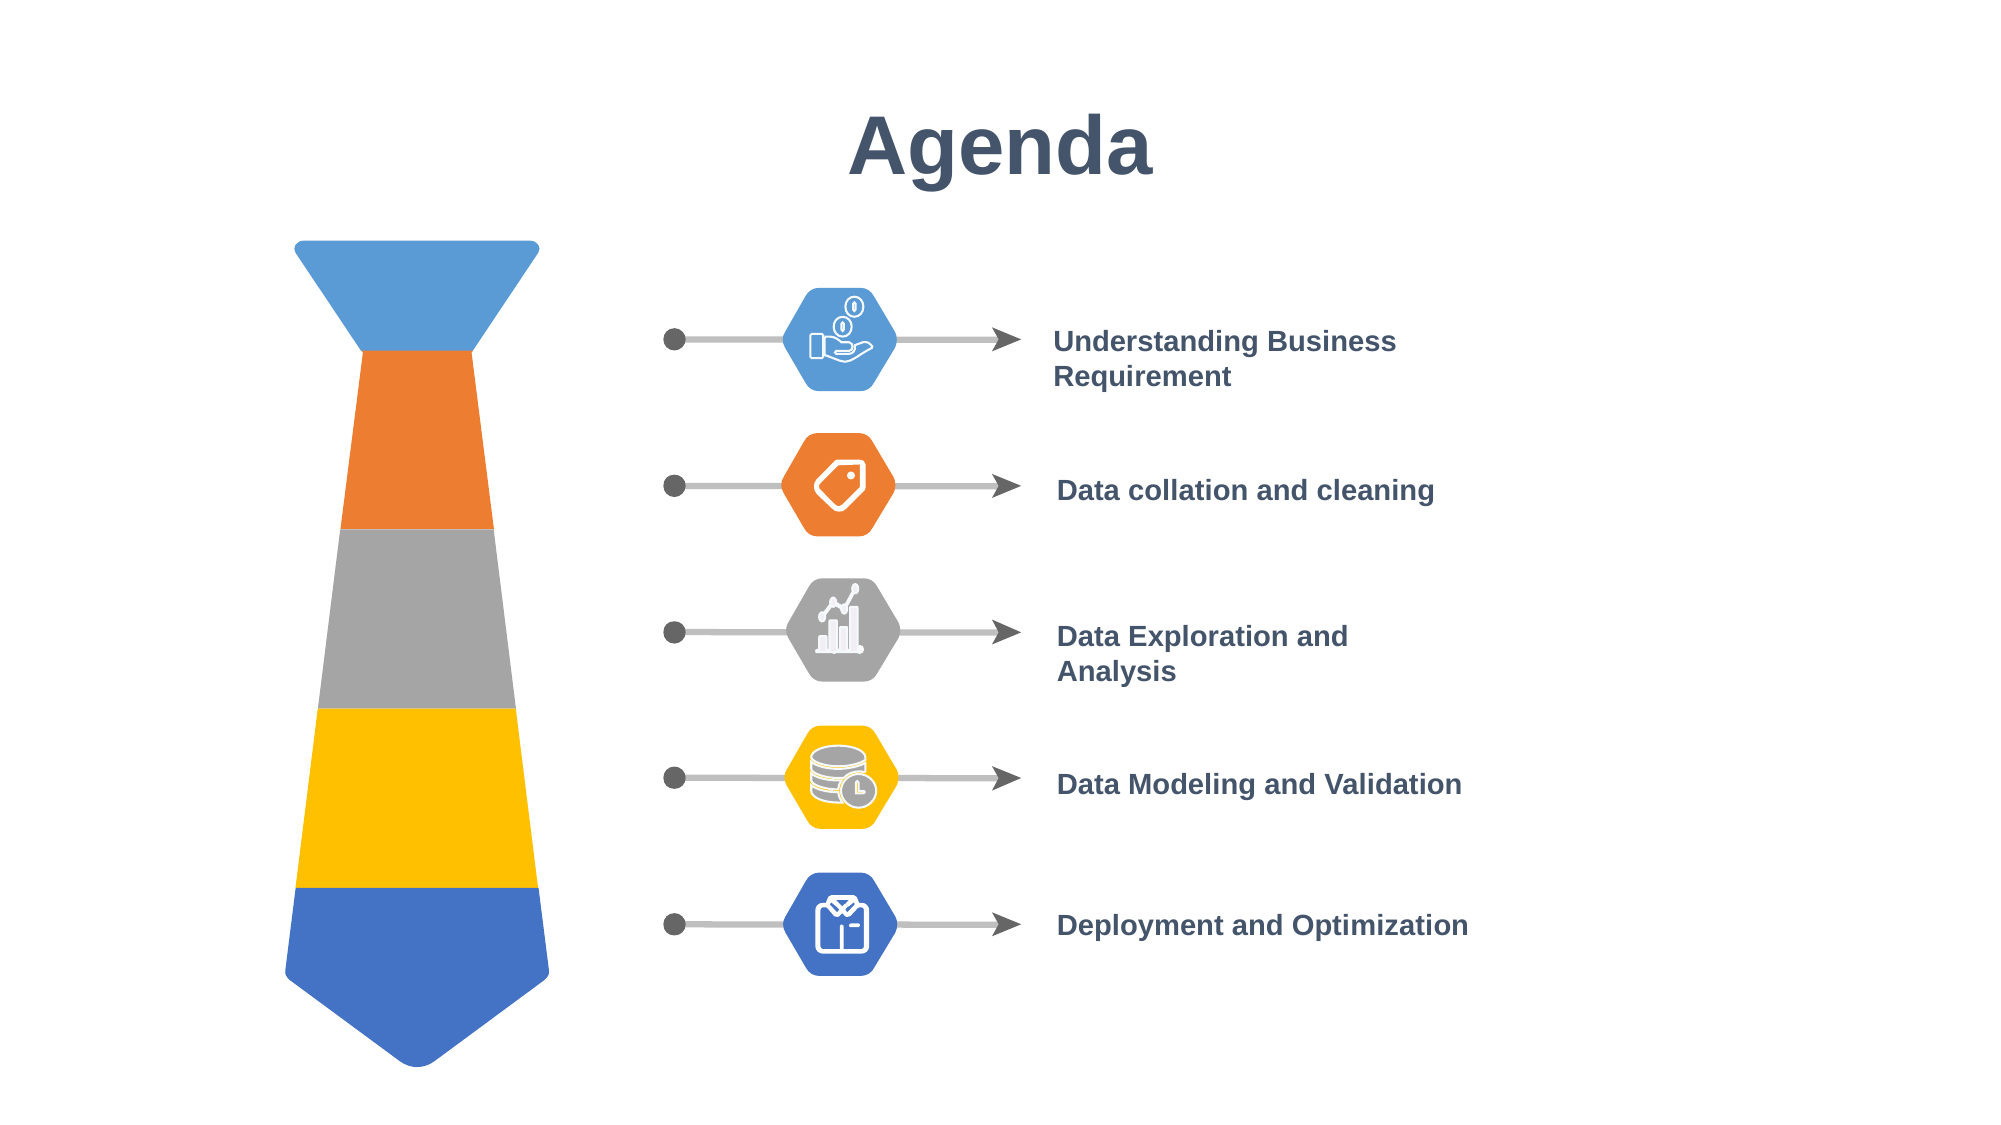

Agenda

Understanding Business Requirement

Data collation and cleaning

Data Exploration and Analysis

Data Modeling and Validation

Deployment and Optimization